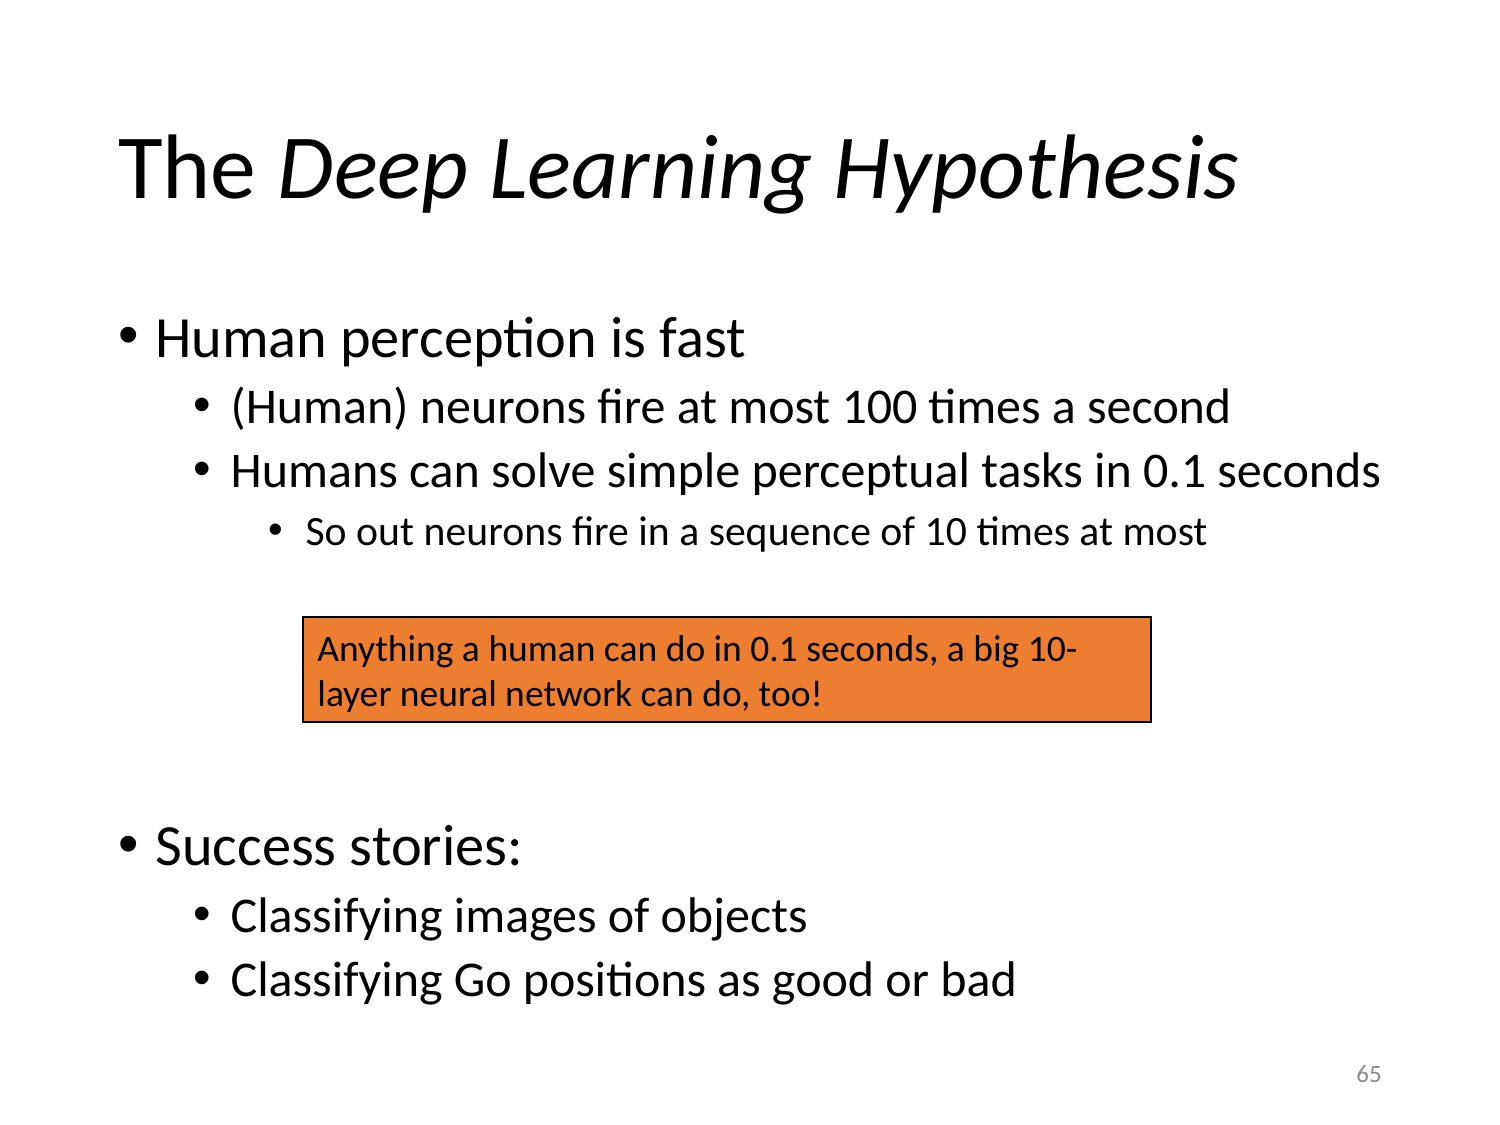

# The Deep Learning Hypothesis
Human perception is fast
(Human) neurons fire at most 100 times a second
Humans can solve simple perceptual tasks in 0.1 seconds
So out neurons fire in a sequence of 10 times at most

Success stories:
Classifying images of objects
Classifying Go positions as good or bad

Anything a human can do in 0.1 seconds, a big 10- layer neural network can do, too!
65